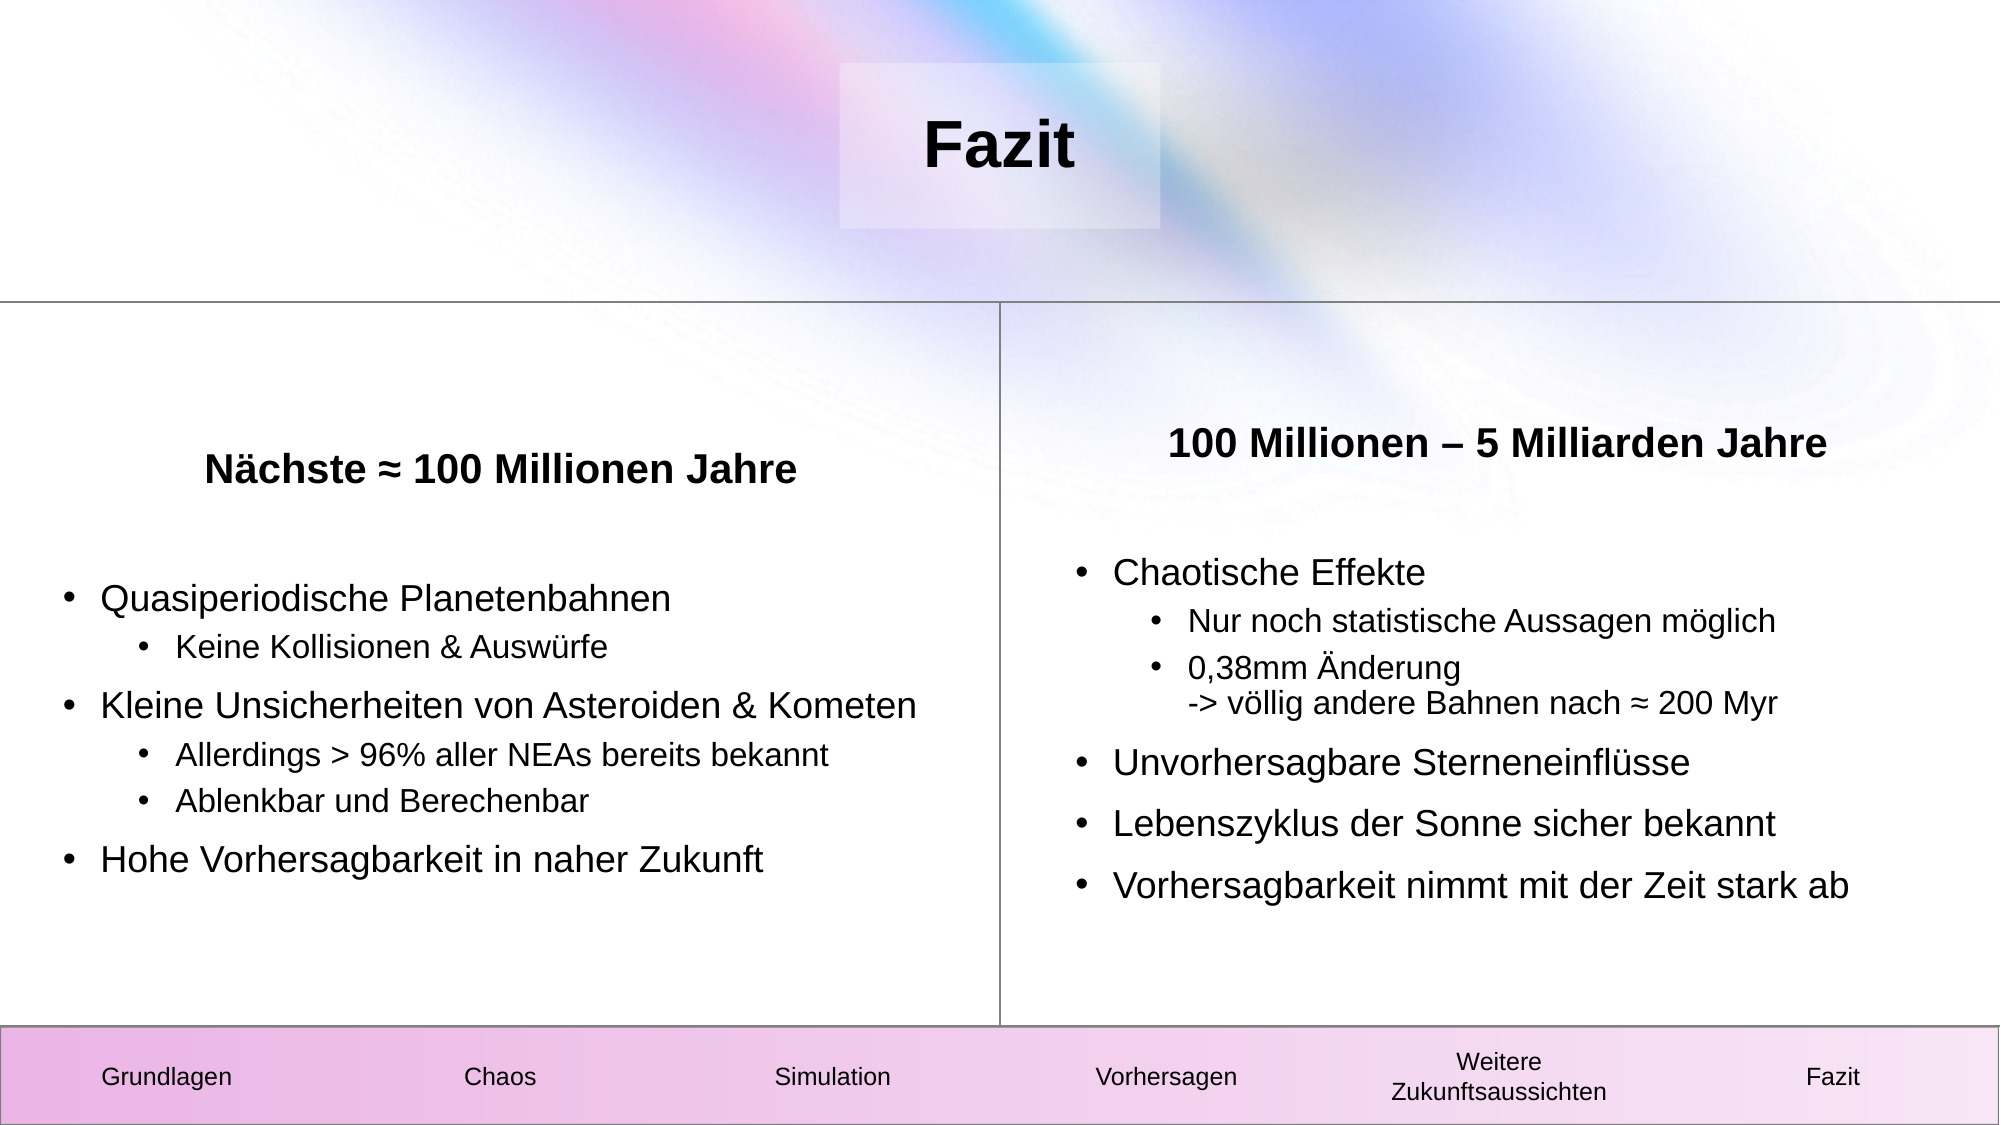

# Fazit
100 Millionen – 5 Milliarden Jahre

Chaotische Effekte
Nur noch statistische Aussagen möglich
0,38mm Änderung
-> völlig andere Bahnen nach ≈ 200 Myr
Unvorhersagbare Sterneneinflüsse
Lebenszyklus der Sonne sicher bekannt
Vorhersagbarkeit nimmt mit der Zeit stark ab
Nächste ≈ 100 Millionen Jahre

Quasiperiodische Planetenbahnen
Keine Kollisionen & Auswürfe
Kleine Unsicherheiten von Asteroiden & Kometen
Allerdings > 96% aller NEAs bereits bekannt
Ablenkbar und Berechenbar
Hohe Vorhersagbarkeit in naher Zukunft

Grundlagen
Chaos
Simulation
Vorhersagen
Weitere Zukunftsaussichten
Fazit